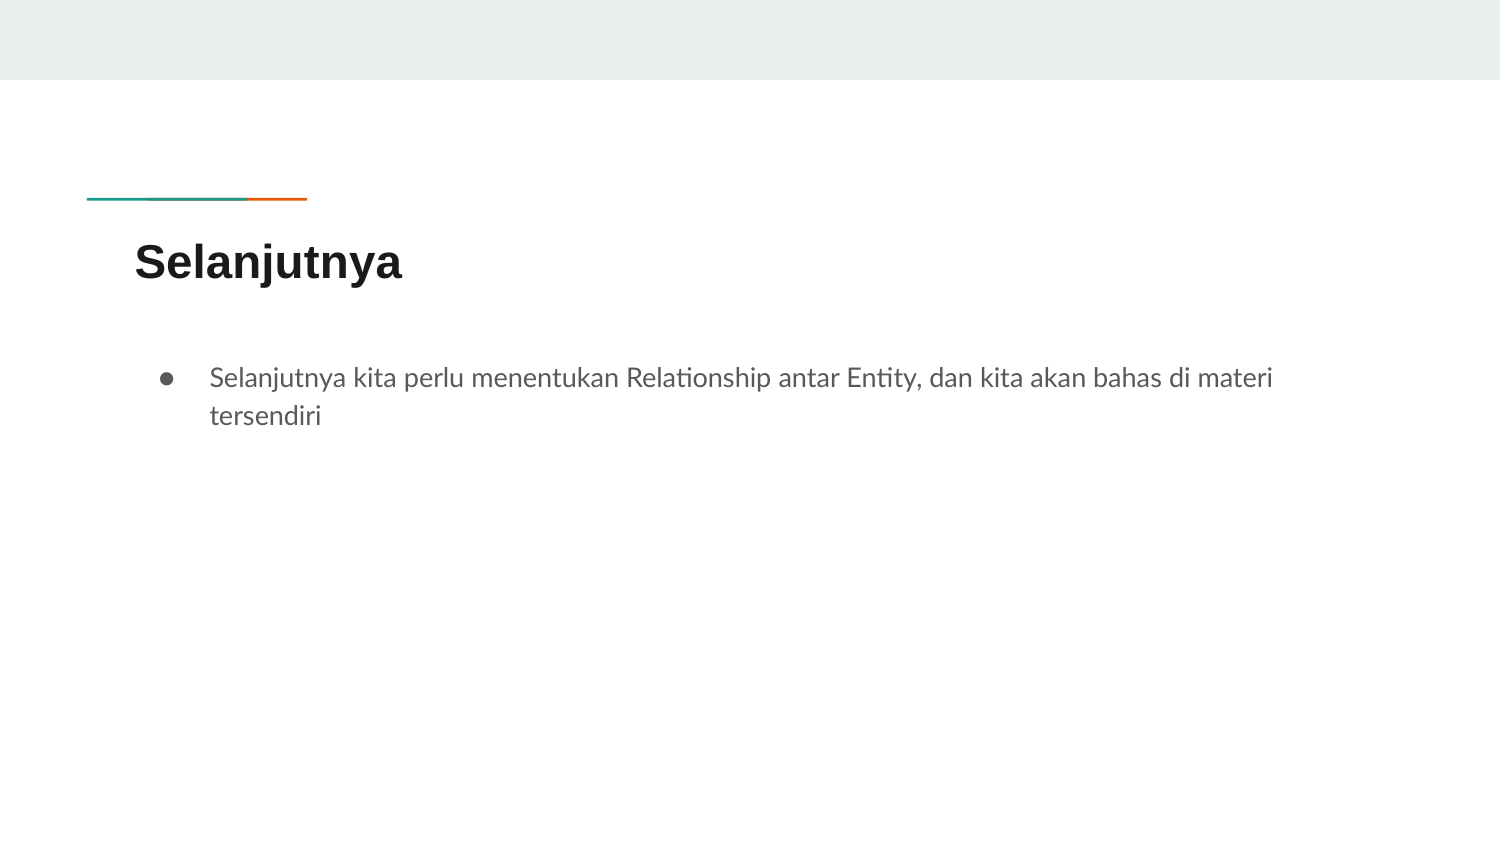

# Selanjutnya
Selanjutnya kita perlu menentukan Relationship antar Entity, dan kita akan bahas di materi tersendiri